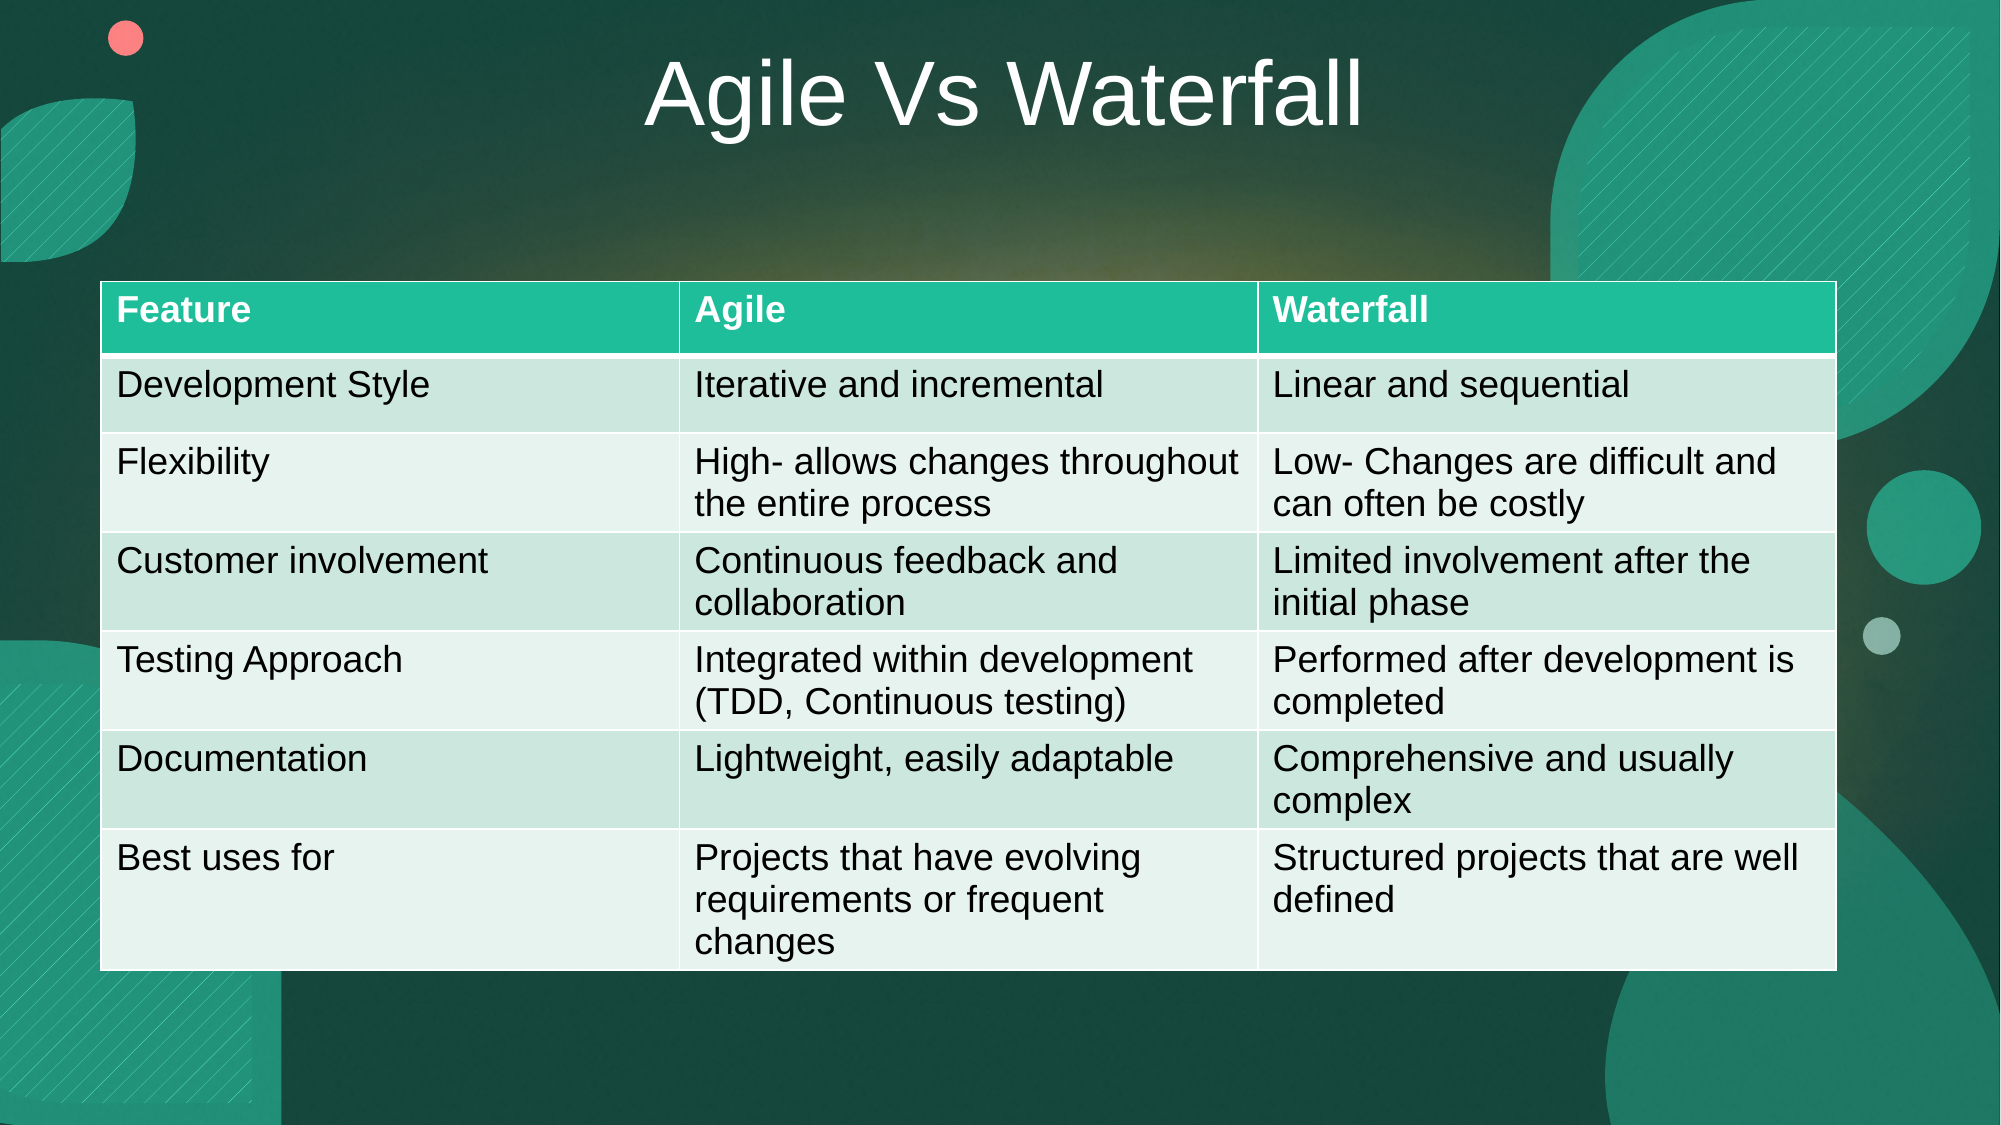

# Agile Vs Waterfall
| Feature | Agile | Waterfall |
| --- | --- | --- |
| Development Style | Iterative and incremental | Linear and sequential |
| Flexibility | High- allows changes throughout the entire process | Low- Changes are difficult and can often be costly |
| Customer involvement | Continuous feedback and collaboration | Limited involvement after the initial phase |
| Testing Approach | Integrated within development (TDD, Continuous testing) | Performed after development is completed |
| Documentation | Lightweight, easily adaptable | Comprehensive and usually complex |
| Best uses for | Projects that have evolving requirements or frequent changes | Structured projects that are well defined |